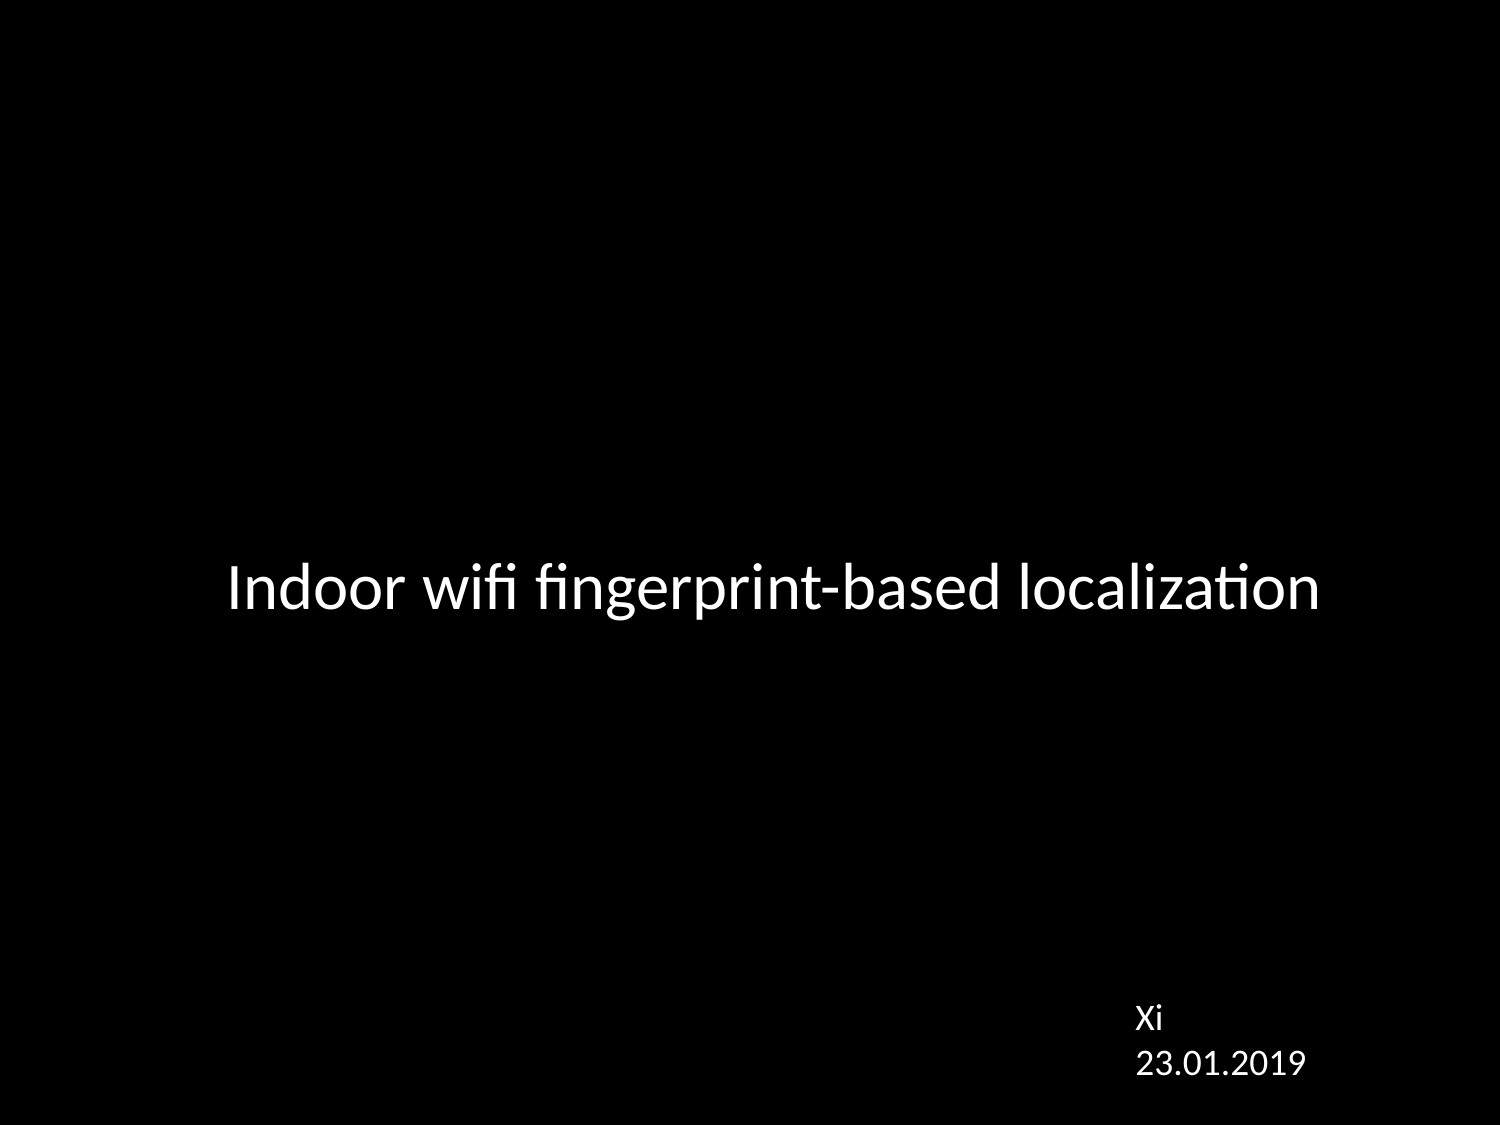

# Indoor wifi fingerprint-based localization
Xi
23.01.2019